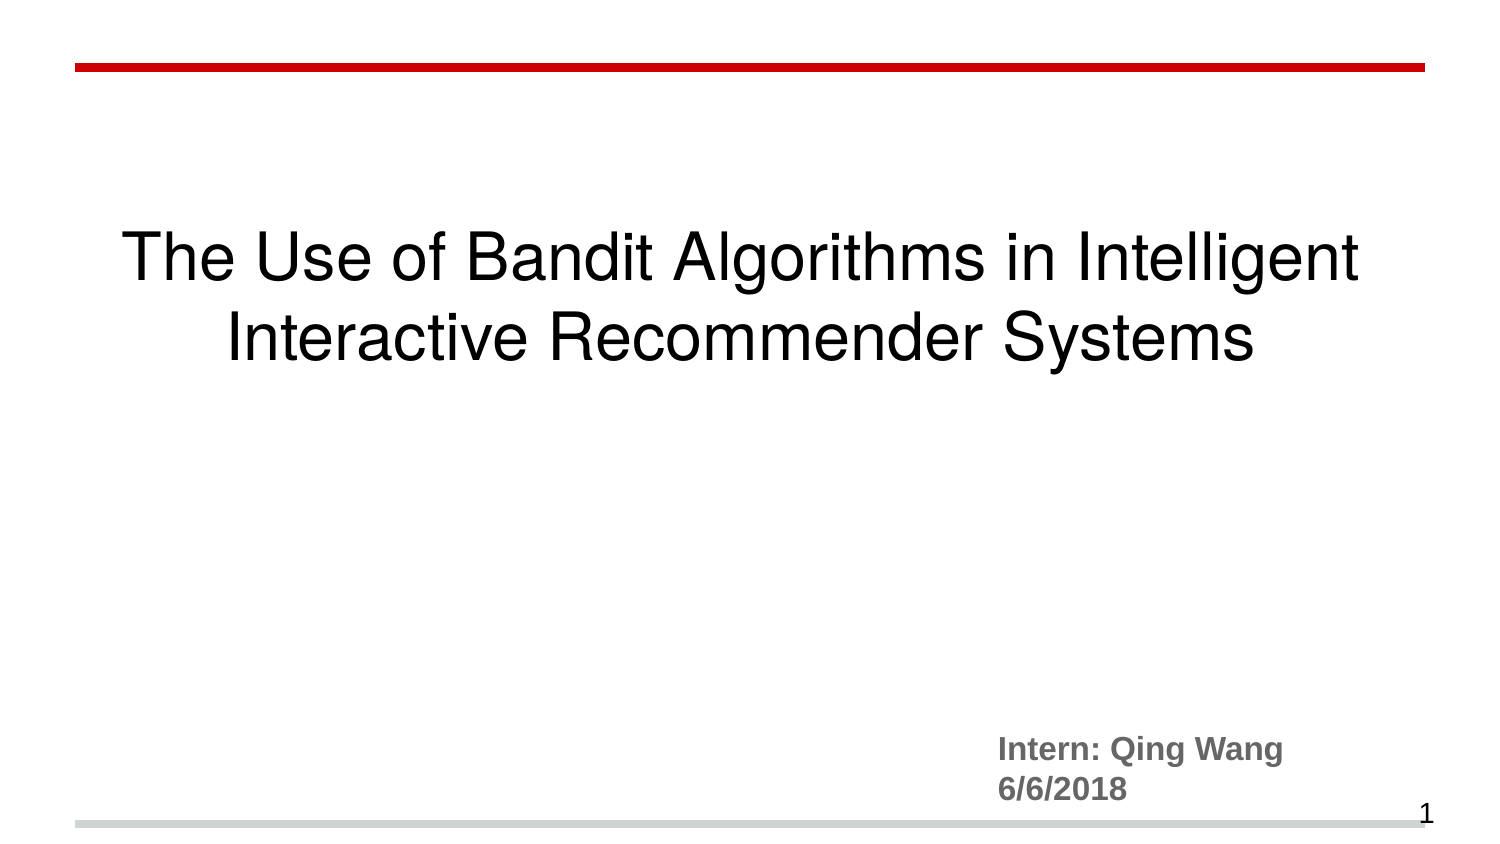

The Use of Bandit Algorithms in Intelligent Interactive Recommender Systems

Intern: Qing Wang 6/6/2018
1